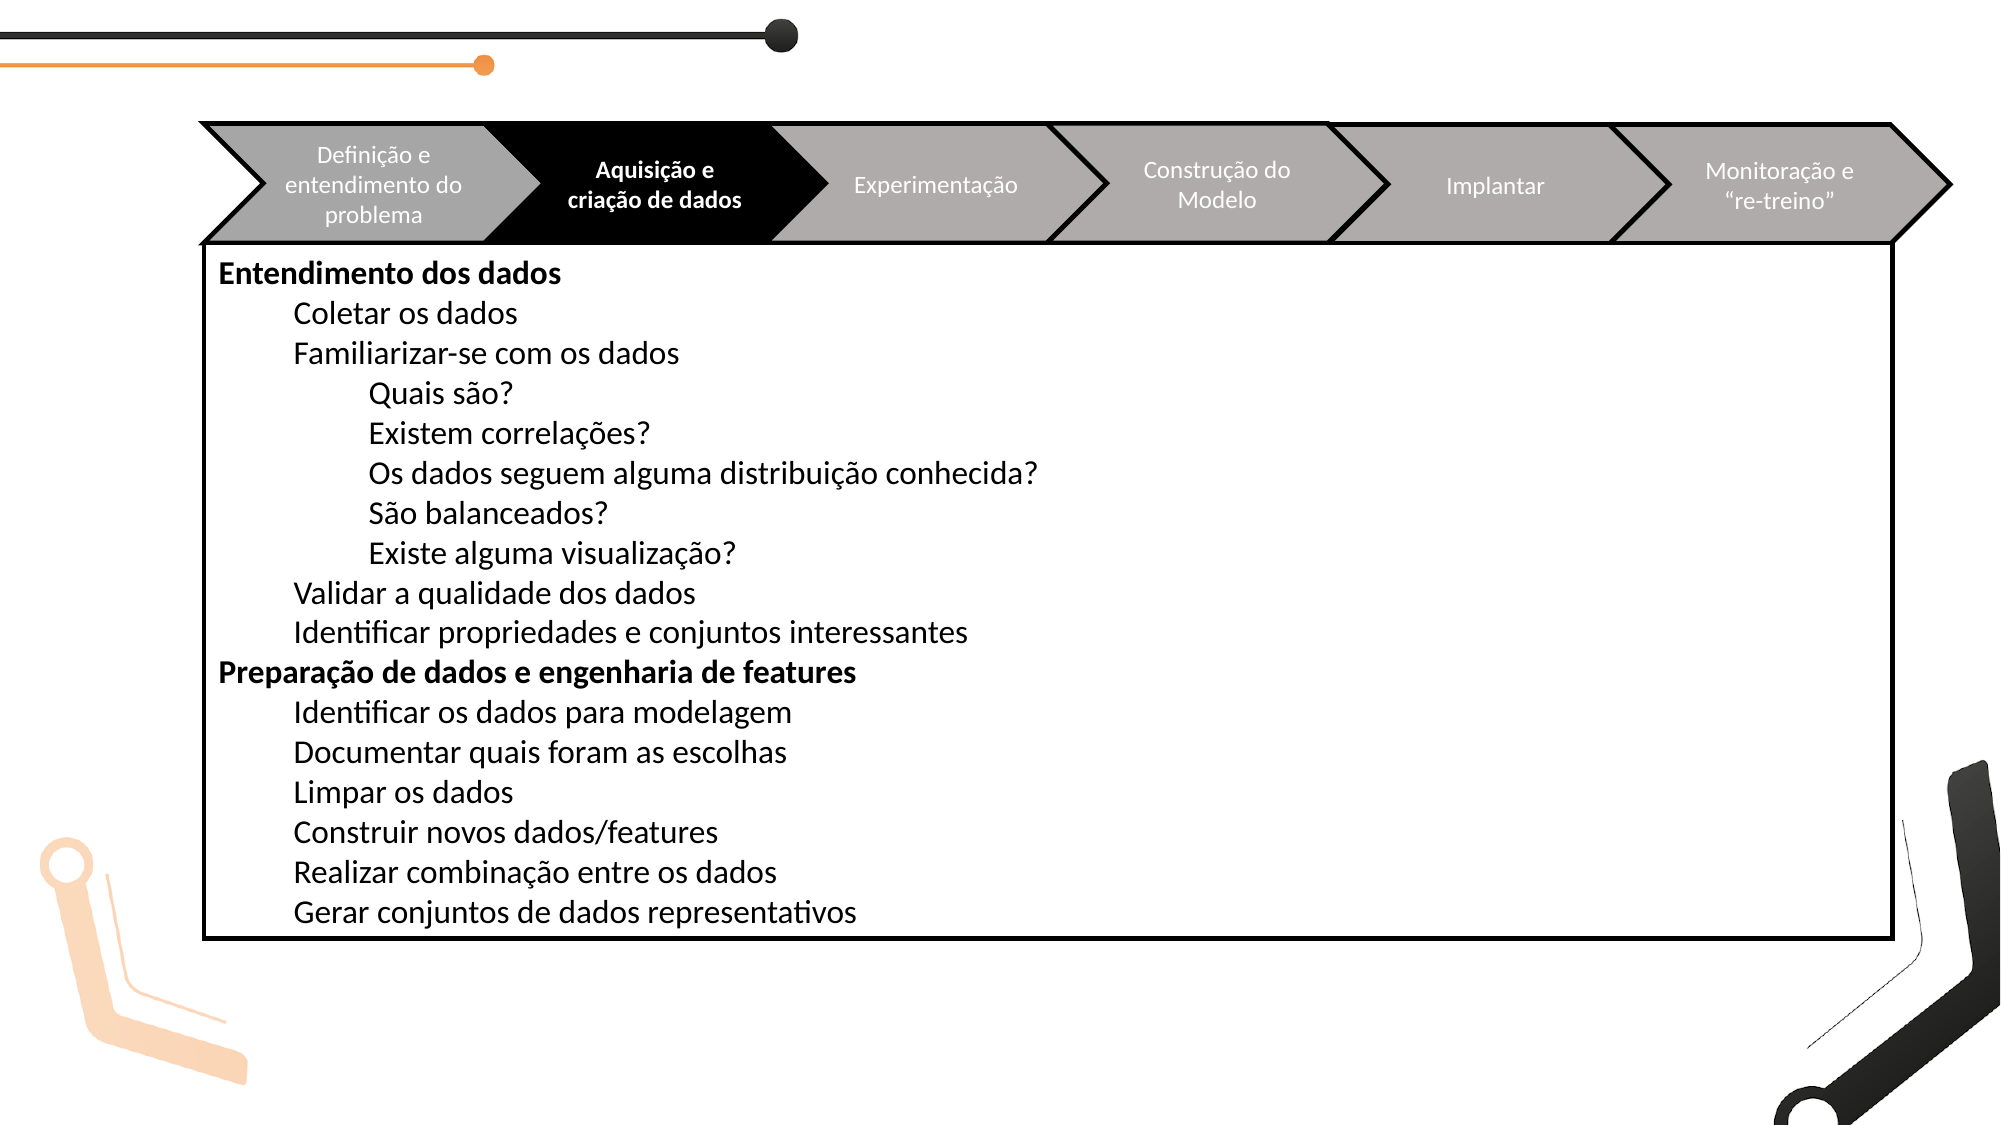

Construção do Modelo
Experimentação
Aquisição e criação de dados
Definição e entendimento do problema
Implantar
Monitoração e “re-treino”
Entendimento dos dados
Coletar os dados
Familiarizar-se com os dados
Quais são?
Existem correlações?
Os dados seguem alguma distribuição conhecida?
São balanceados?
Existe alguma visualização?
Validar a qualidade dos dados
Identificar propriedades e conjuntos interessantes
Preparação de dados e engenharia de features
Identificar os dados para modelagem
Documentar quais foram as escolhas
Limpar os dados
Construir novos dados/features
Realizar combinação entre os dados
Gerar conjuntos de dados representativos